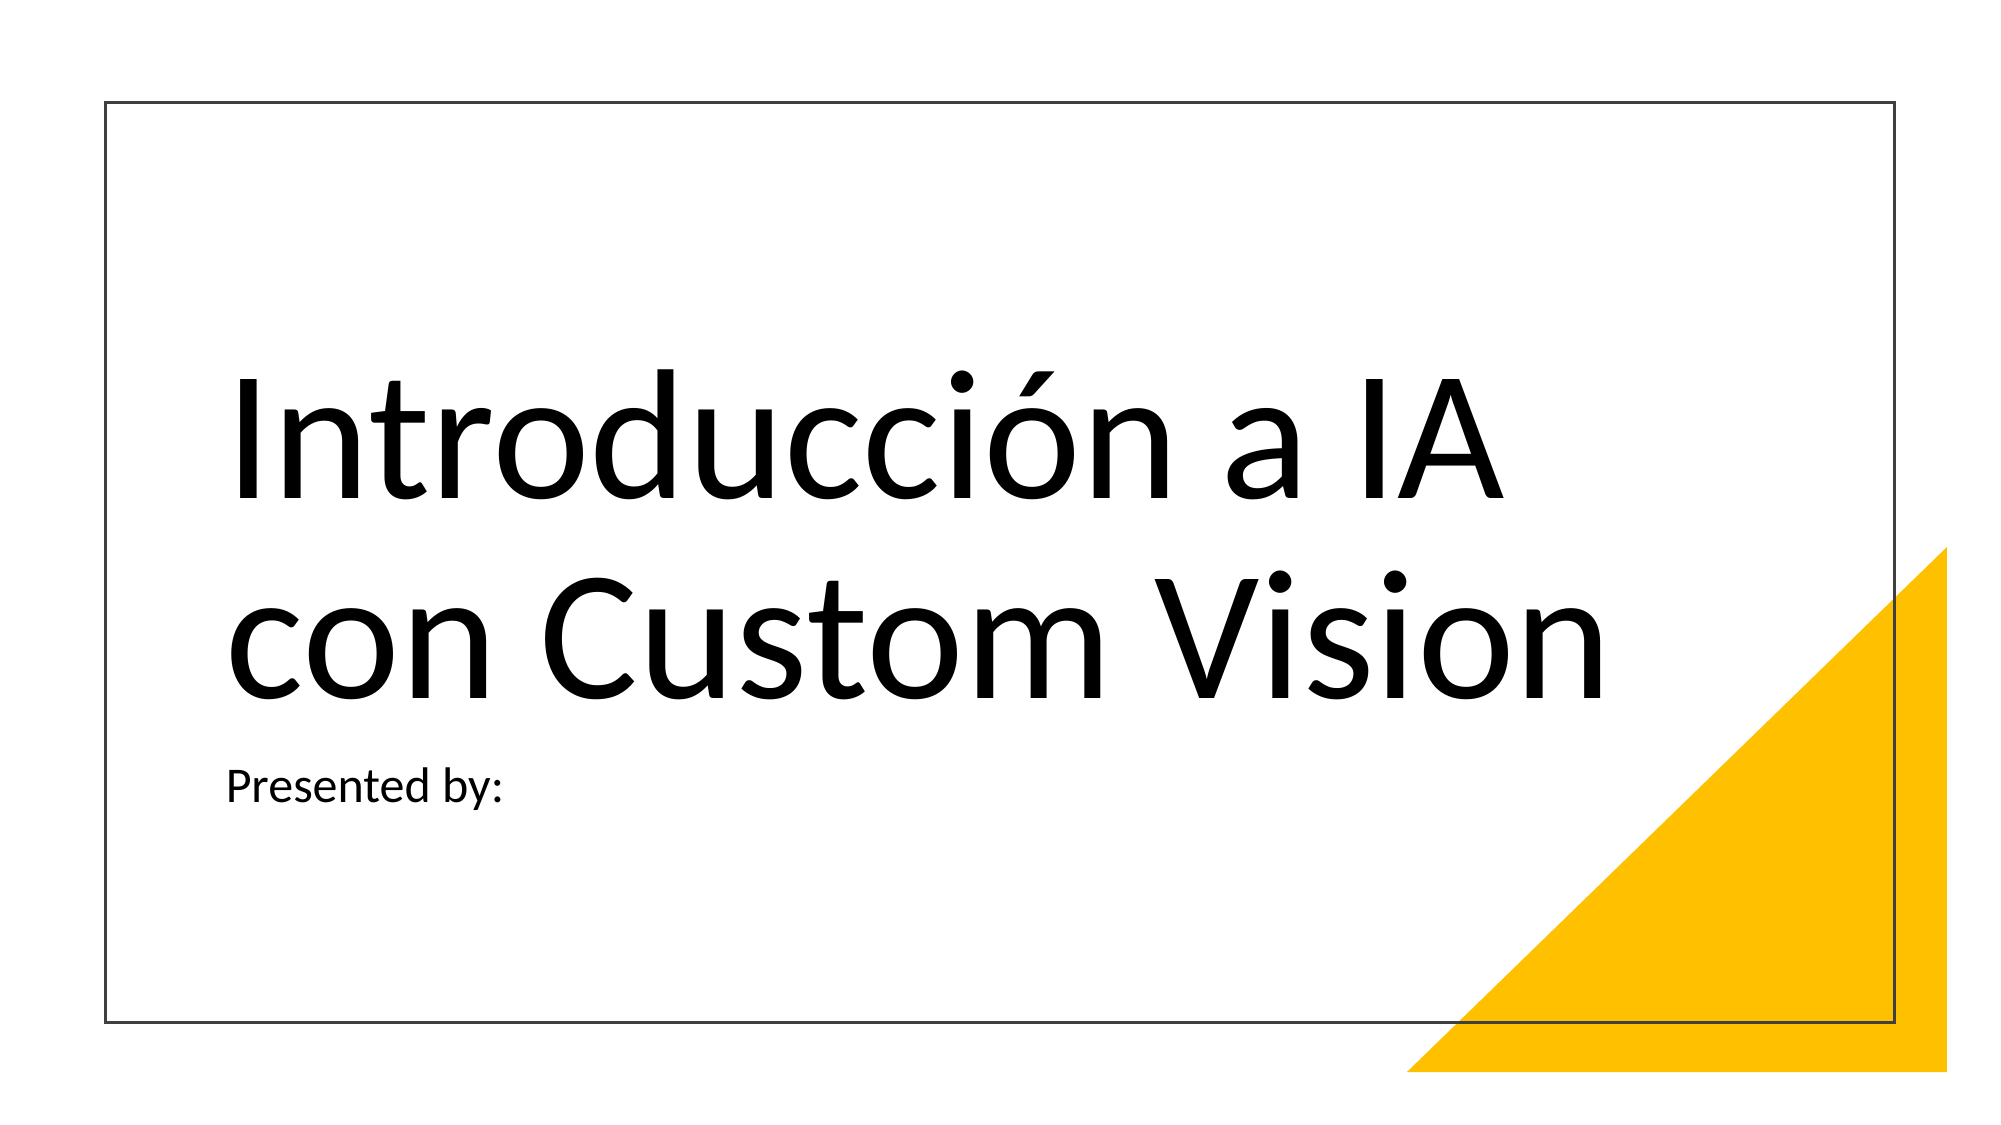

# Introducción a IA con Custom Vision

Presented by: